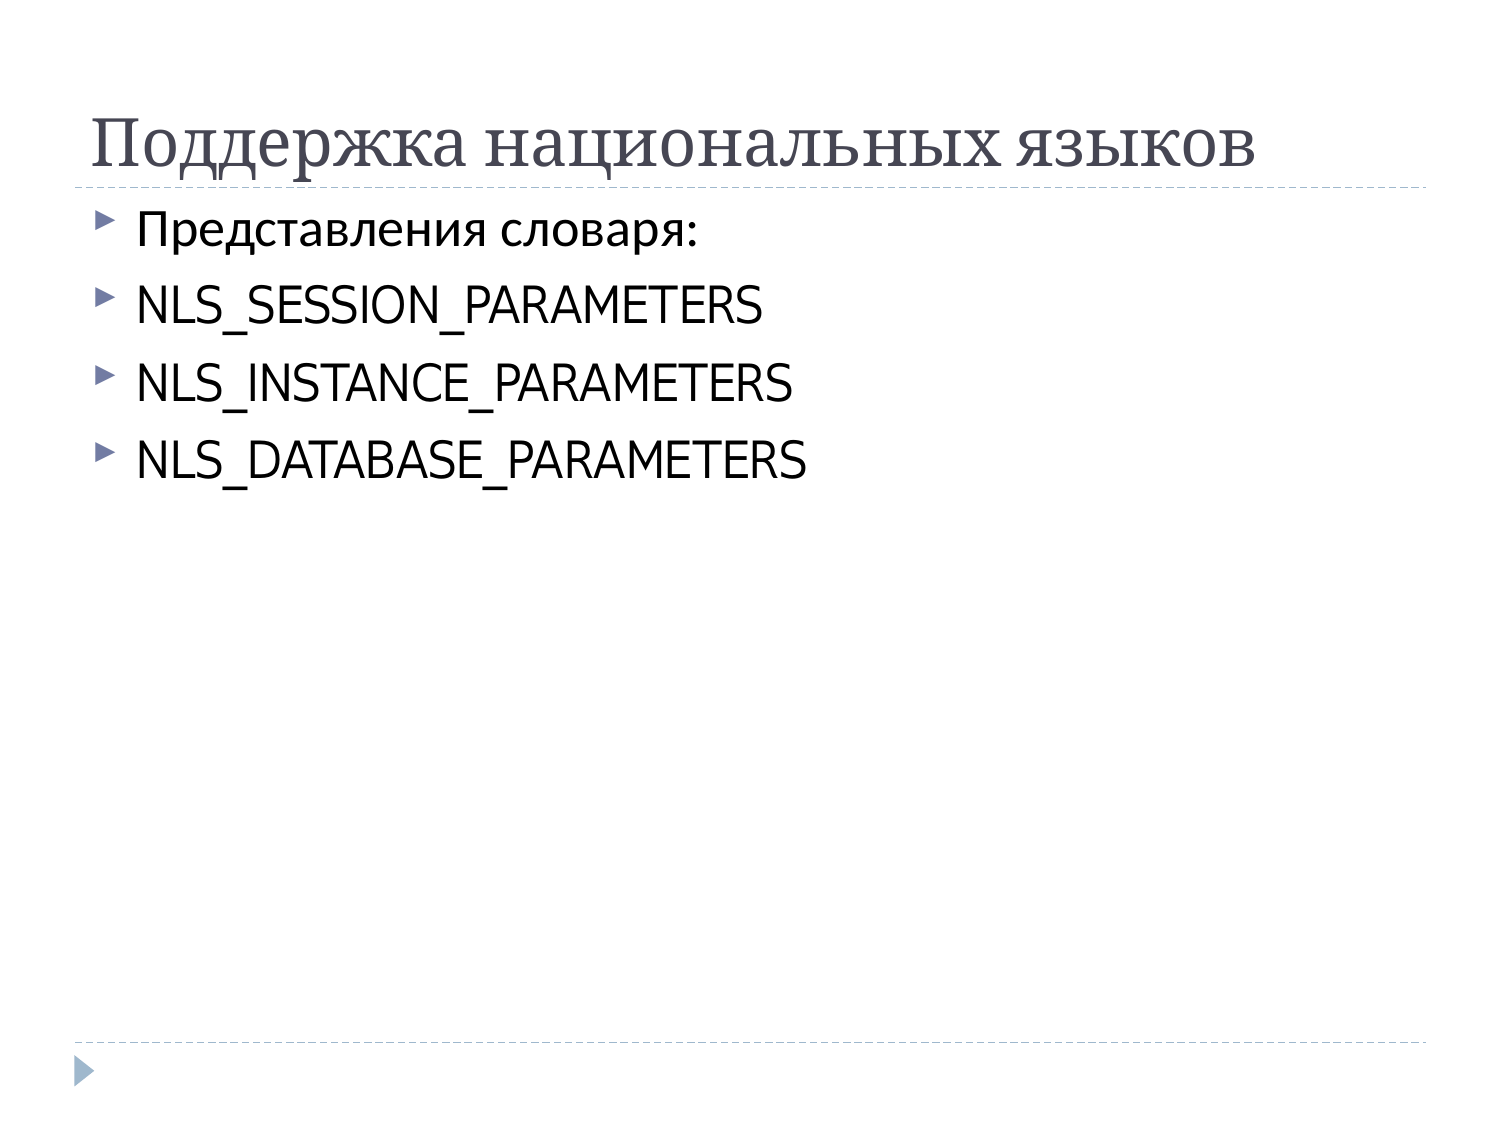

# Поддержка национальных языков
Представления словаря:
NLS_SESSION_PARAMETERS
NLS_INSTANCE_PARAMETERS
NLS_DATABASE_PARAMETERS